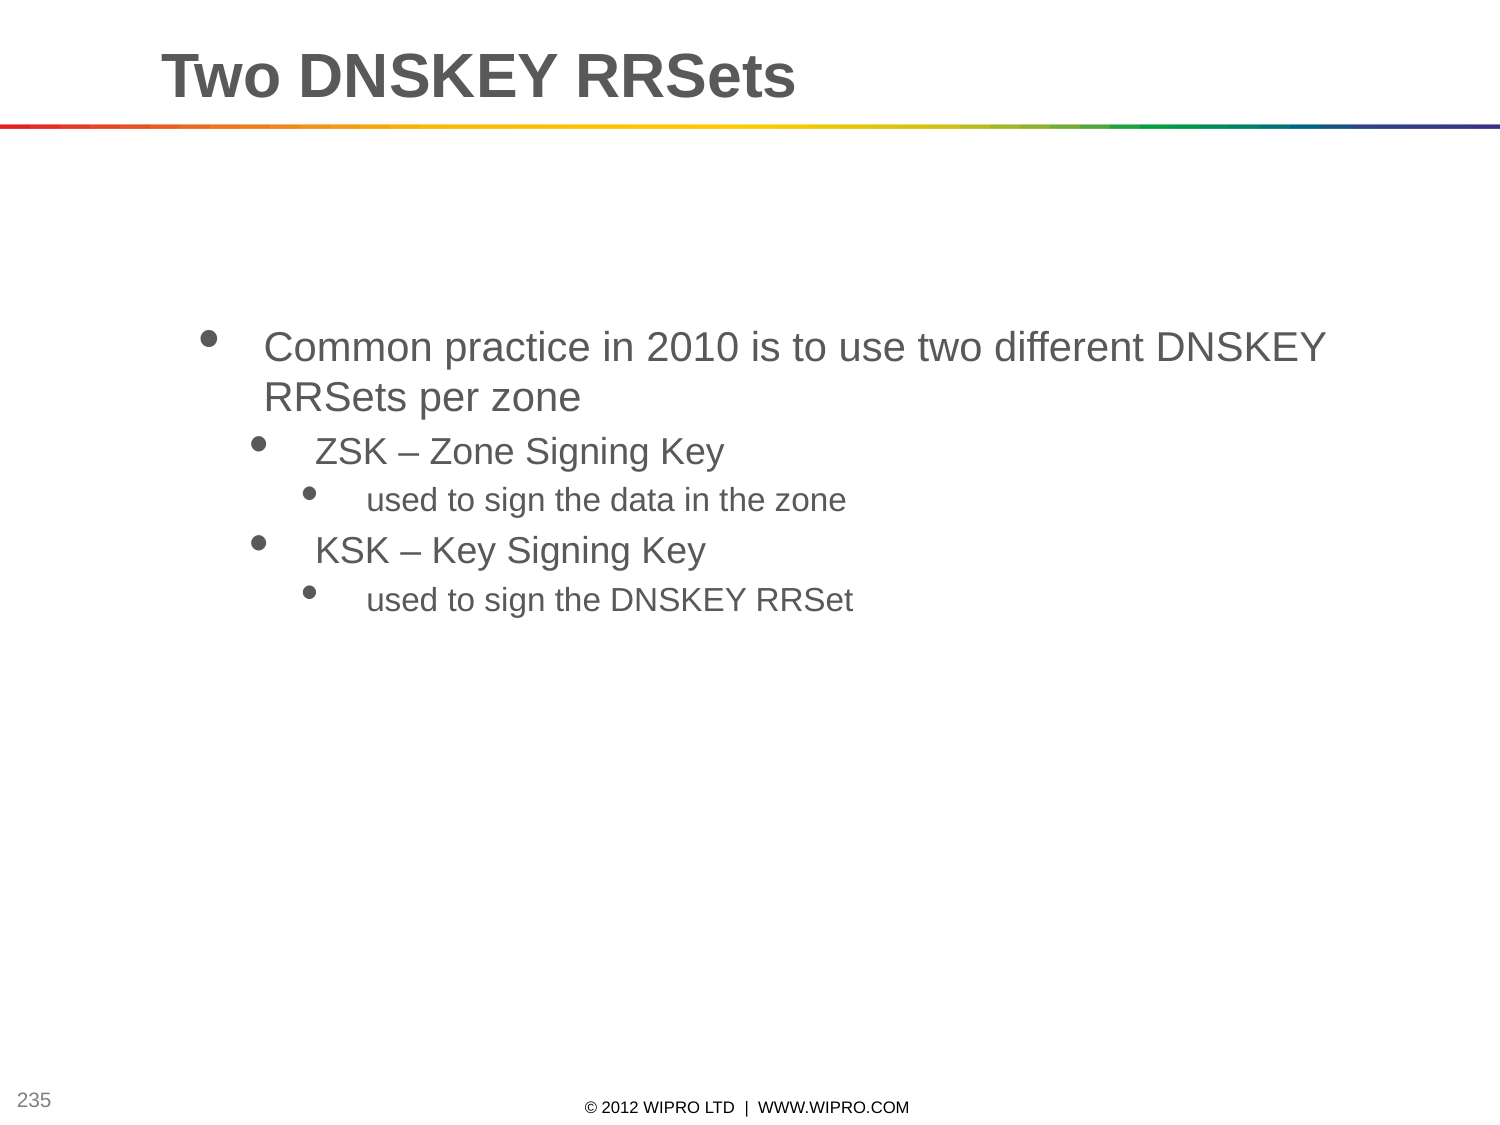

Two DNSKEY RRSets
Common practice in 2010 is to use two different DNSKEY RRSets per zone
ZSK – Zone Signing Key
used to sign the data in the zone
KSK – Key Signing Key
used to sign the DNSKEY RRSet